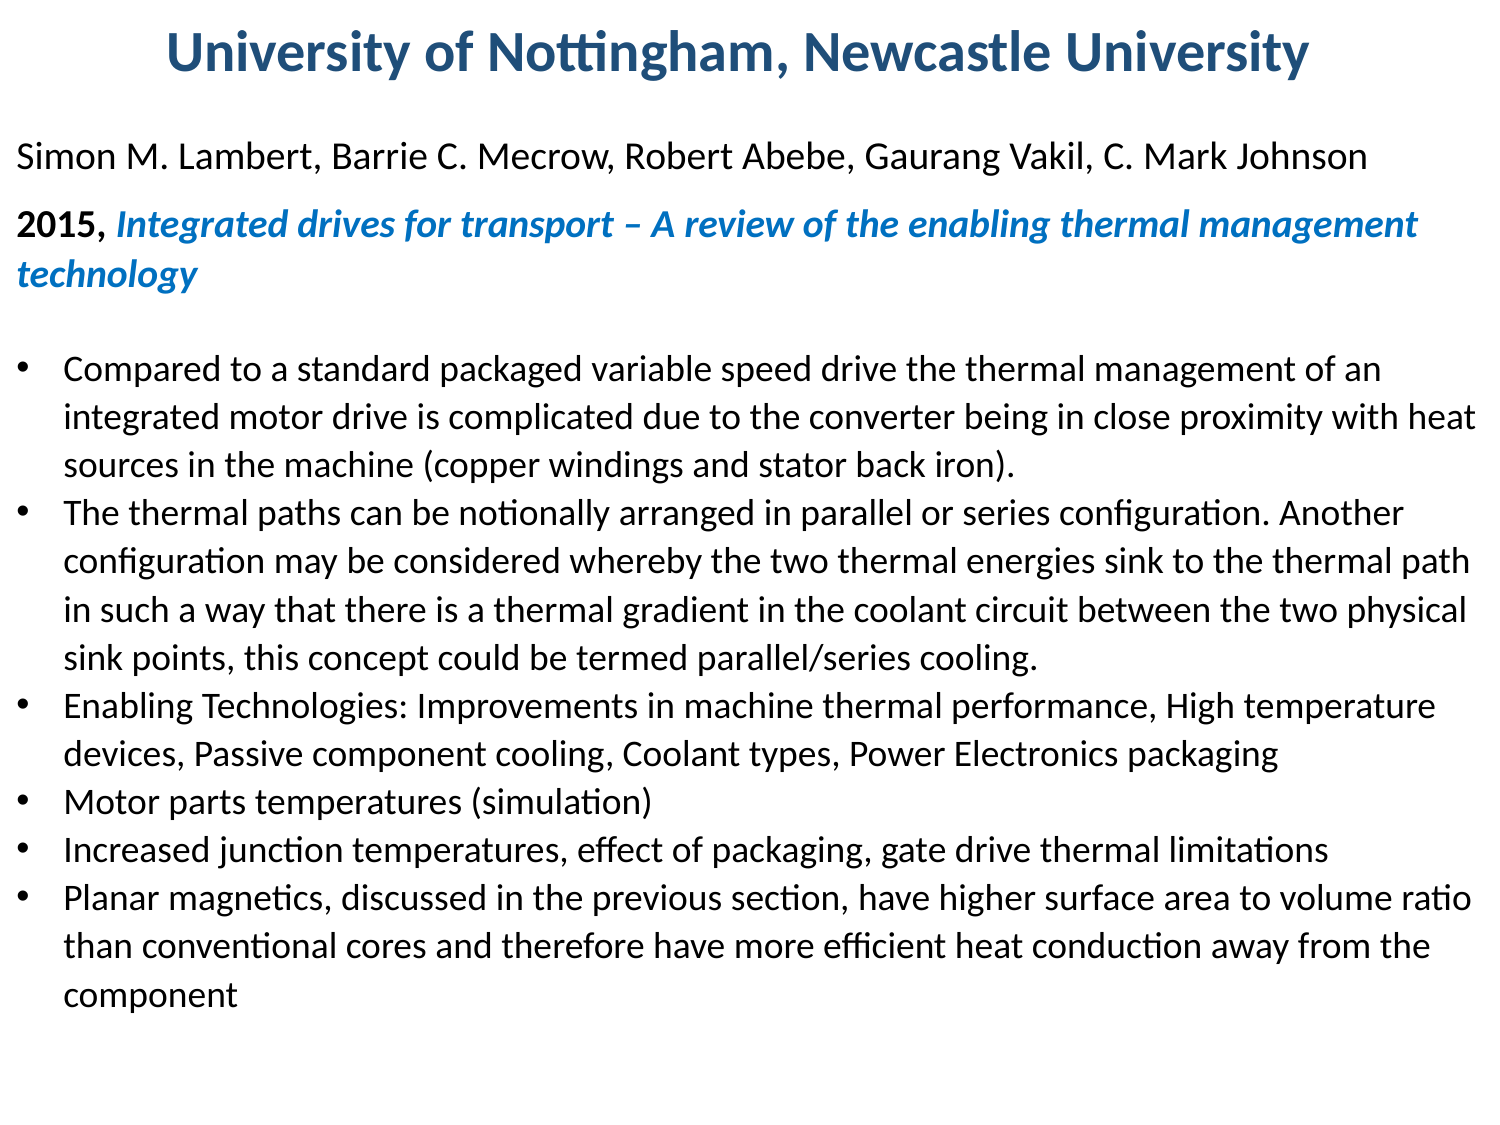

University of Nottingham, Newcastle University
Simon M. Lambert, Barrie C. Mecrow, Robert Abebe, Gaurang Vakil, C. Mark Johnson
2015, Integrated drives for transport – A review of the enabling thermal management technology
Compared to a standard packaged variable speed drive the thermal management of an integrated motor drive is complicated due to the converter being in close proximity with heat sources in the machine (copper windings and stator back iron).
The thermal paths can be notionally arranged in parallel or series configuration. Another configuration may be considered whereby the two thermal energies sink to the thermal path in such a way that there is a thermal gradient in the coolant circuit between the two physical sink points, this concept could be termed parallel/series cooling.
Enabling Technologies: Improvements in machine thermal performance, High temperature devices, Passive component cooling, Coolant types, Power Electronics packaging
Motor parts temperatures (simulation)
Increased junction temperatures, effect of packaging, gate drive thermal limitations
Planar magnetics, discussed in the previous section, have higher surface area to volume ratio than conventional cores and therefore have more efficient heat conduction away from the component